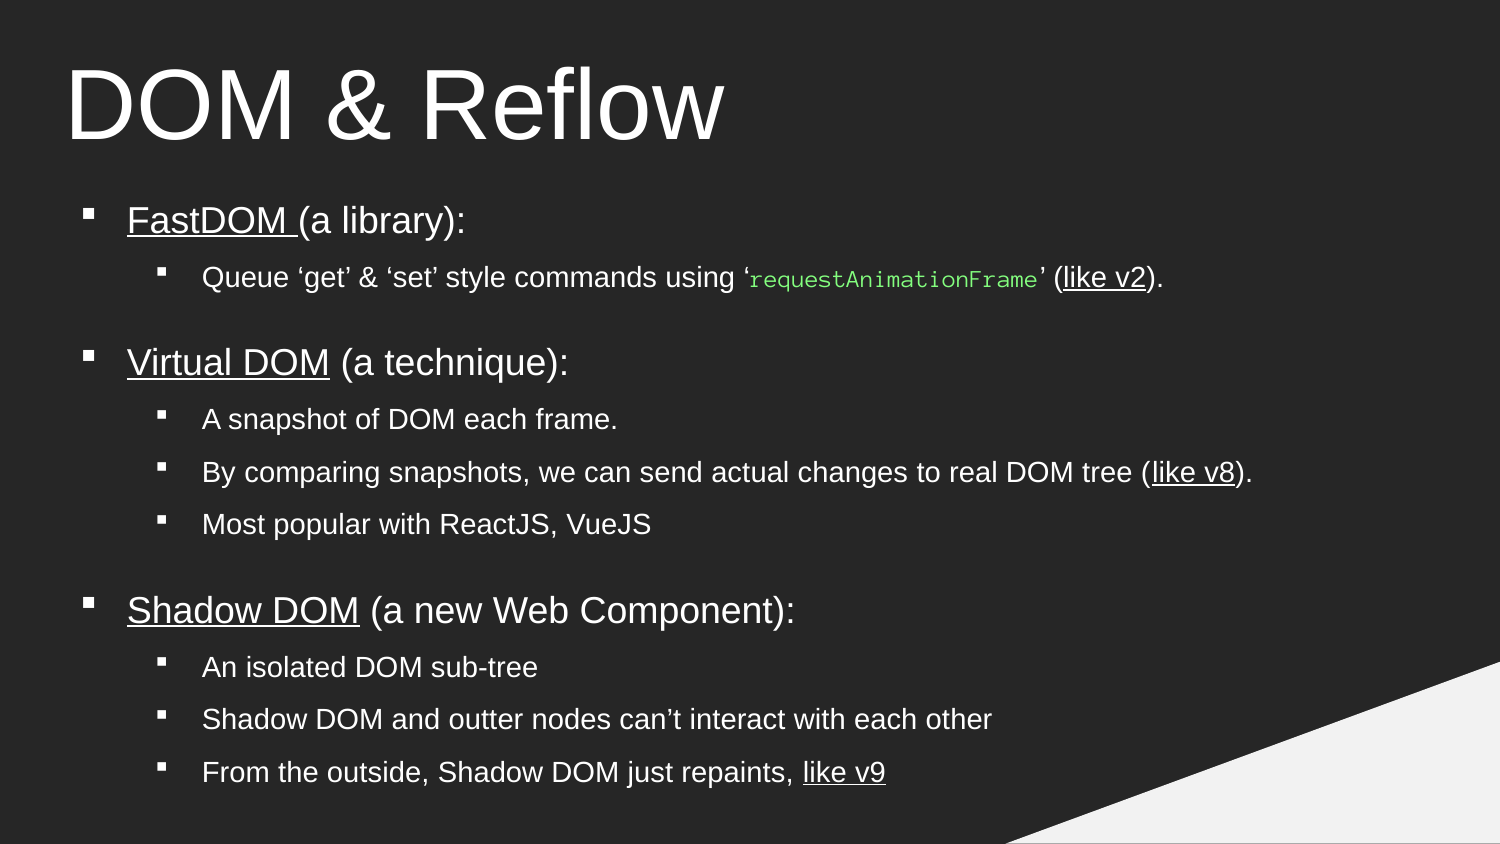

DOM & Reflow
FastDOM (a library):
Queue ‘get’ & ‘set’ style commands using ‘requestAnimationFrame’ (like v2).
Virtual DOM (a technique):
A snapshot of DOM each frame.
By comparing snapshots, we can send actual changes to real DOM tree (like v8).
Most popular with ReactJS, VueJS
Shadow DOM (a new Web Component):
An isolated DOM sub-tree
Shadow DOM and outter nodes can’t interact with each other
From the outside, Shadow DOM just repaints, like v9